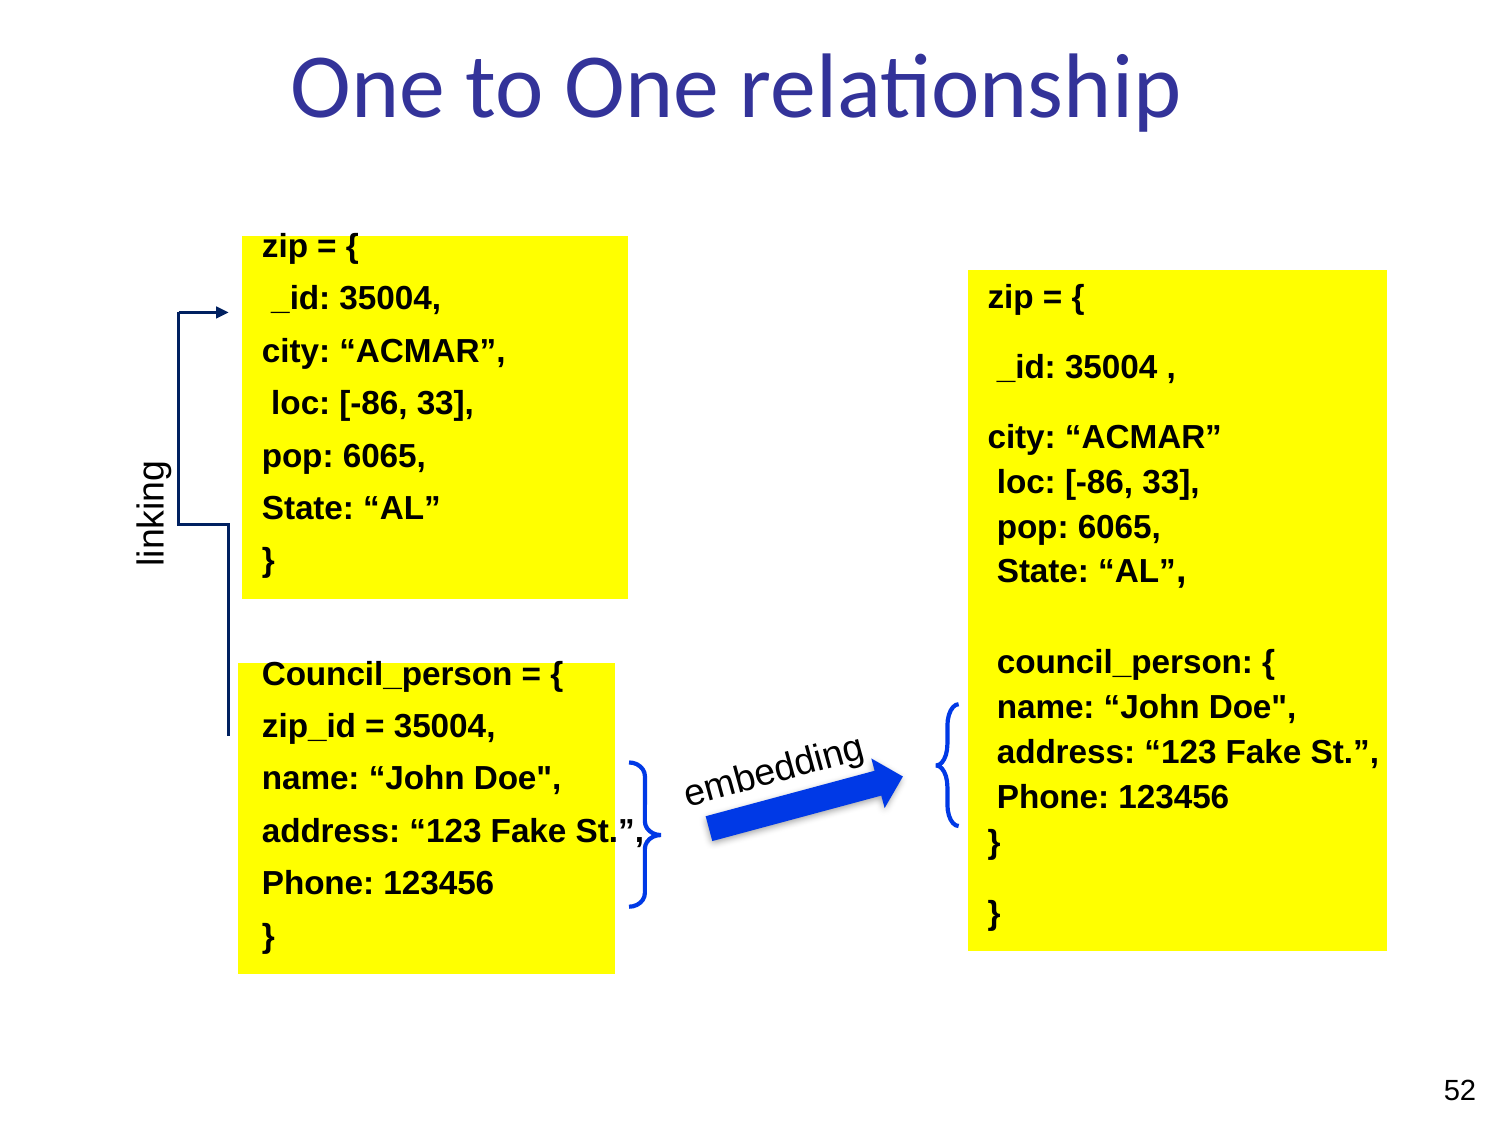

# One to One relationship

zip = {
 _id: 35004 ,
city: “ACMAR”
 loc: [-86, 33],
 pop: 6065,
 State: “AL”,

 council_person: {
 name: “John Doe",
 address: “123 Fake St.”,
 Phone: 123456
}
}
zip = {
 _id: 35004,
city: “ACMAR”,
 loc: [-86, 33],
pop: 6065,
State: “AL”
}

Council_person = {
zip_id = 35004,
name: “John Doe",
address: “123 Fake St.”,
Phone: 123456
}

linking

embedding

52